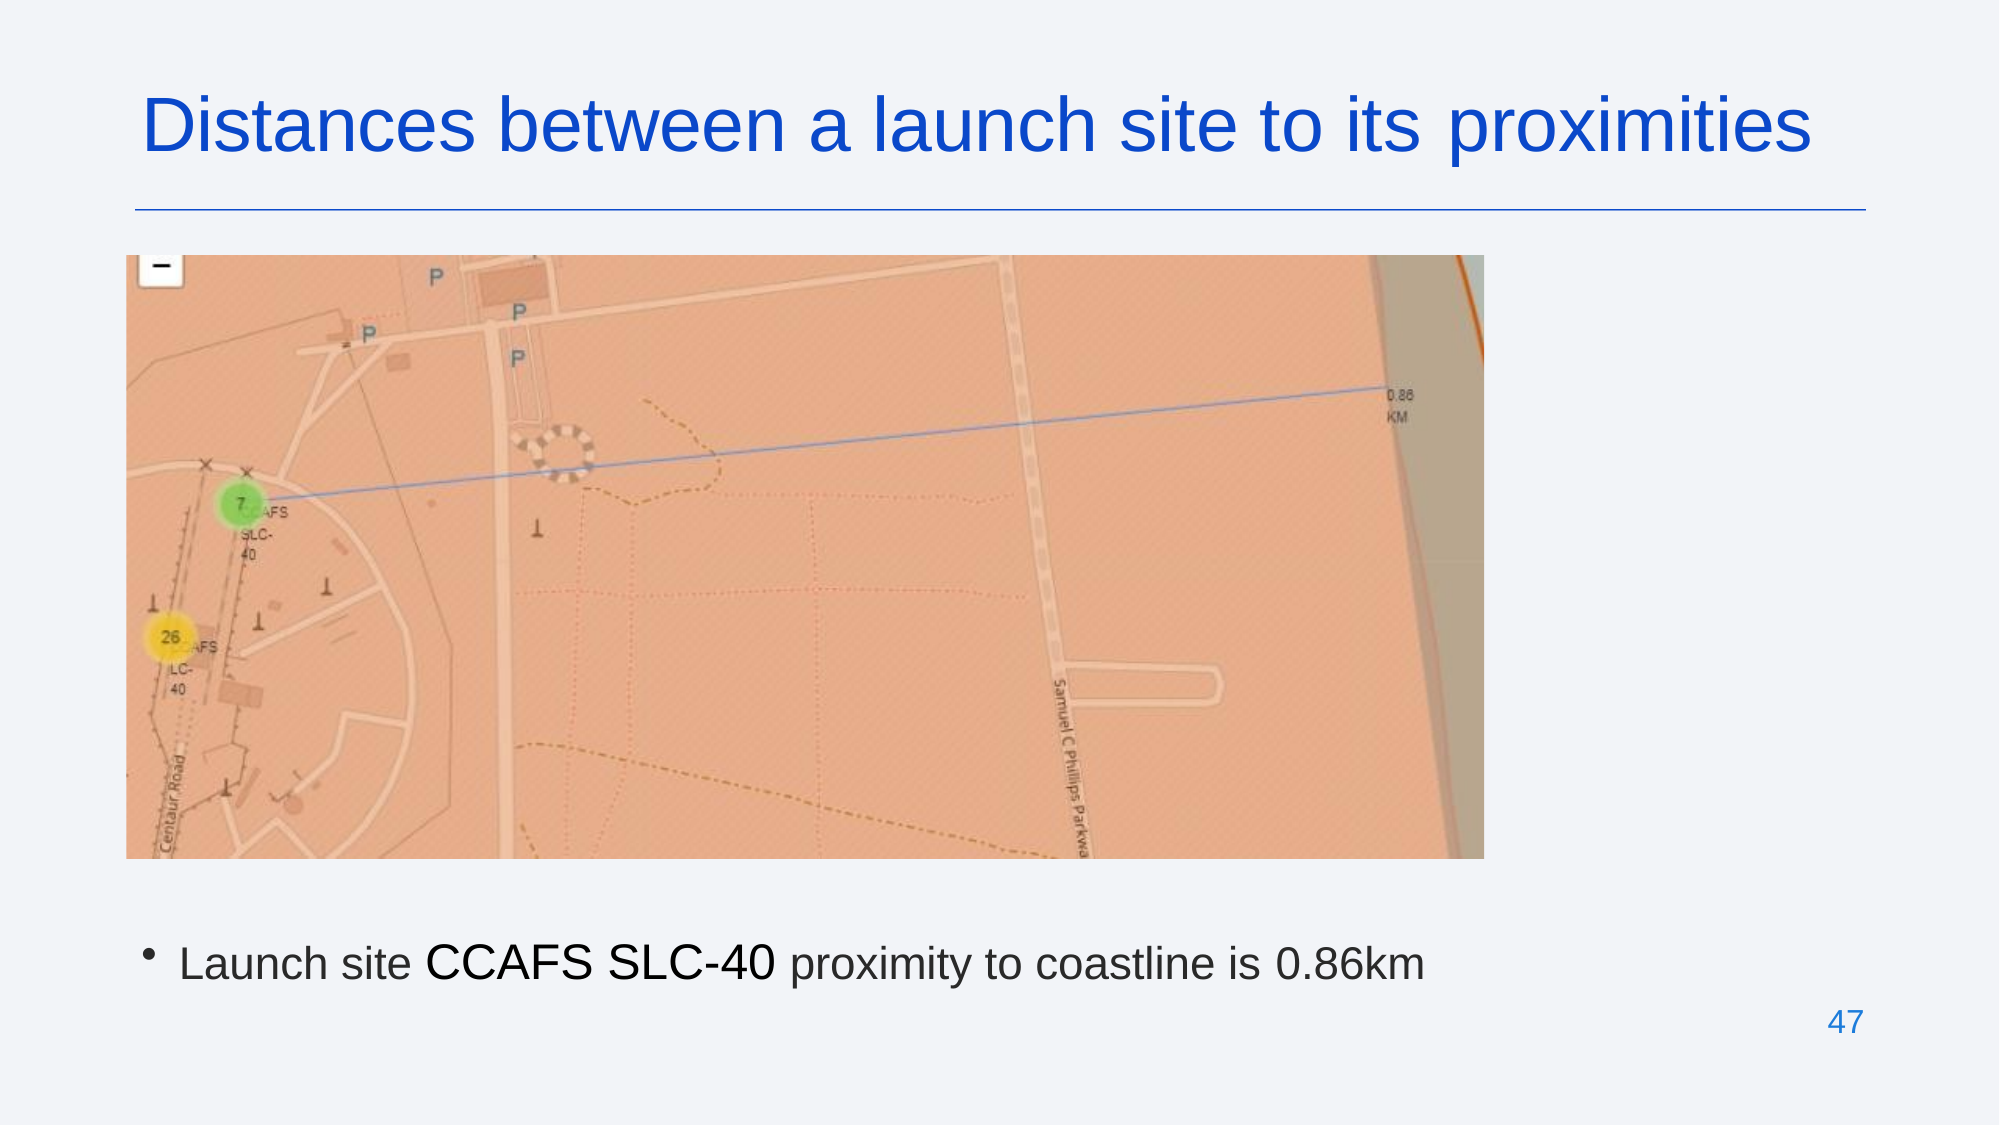

# Distances between a launch site to its proximities

Launch site CCAFS SLC-40 proximity to coastline is 0.86km
47